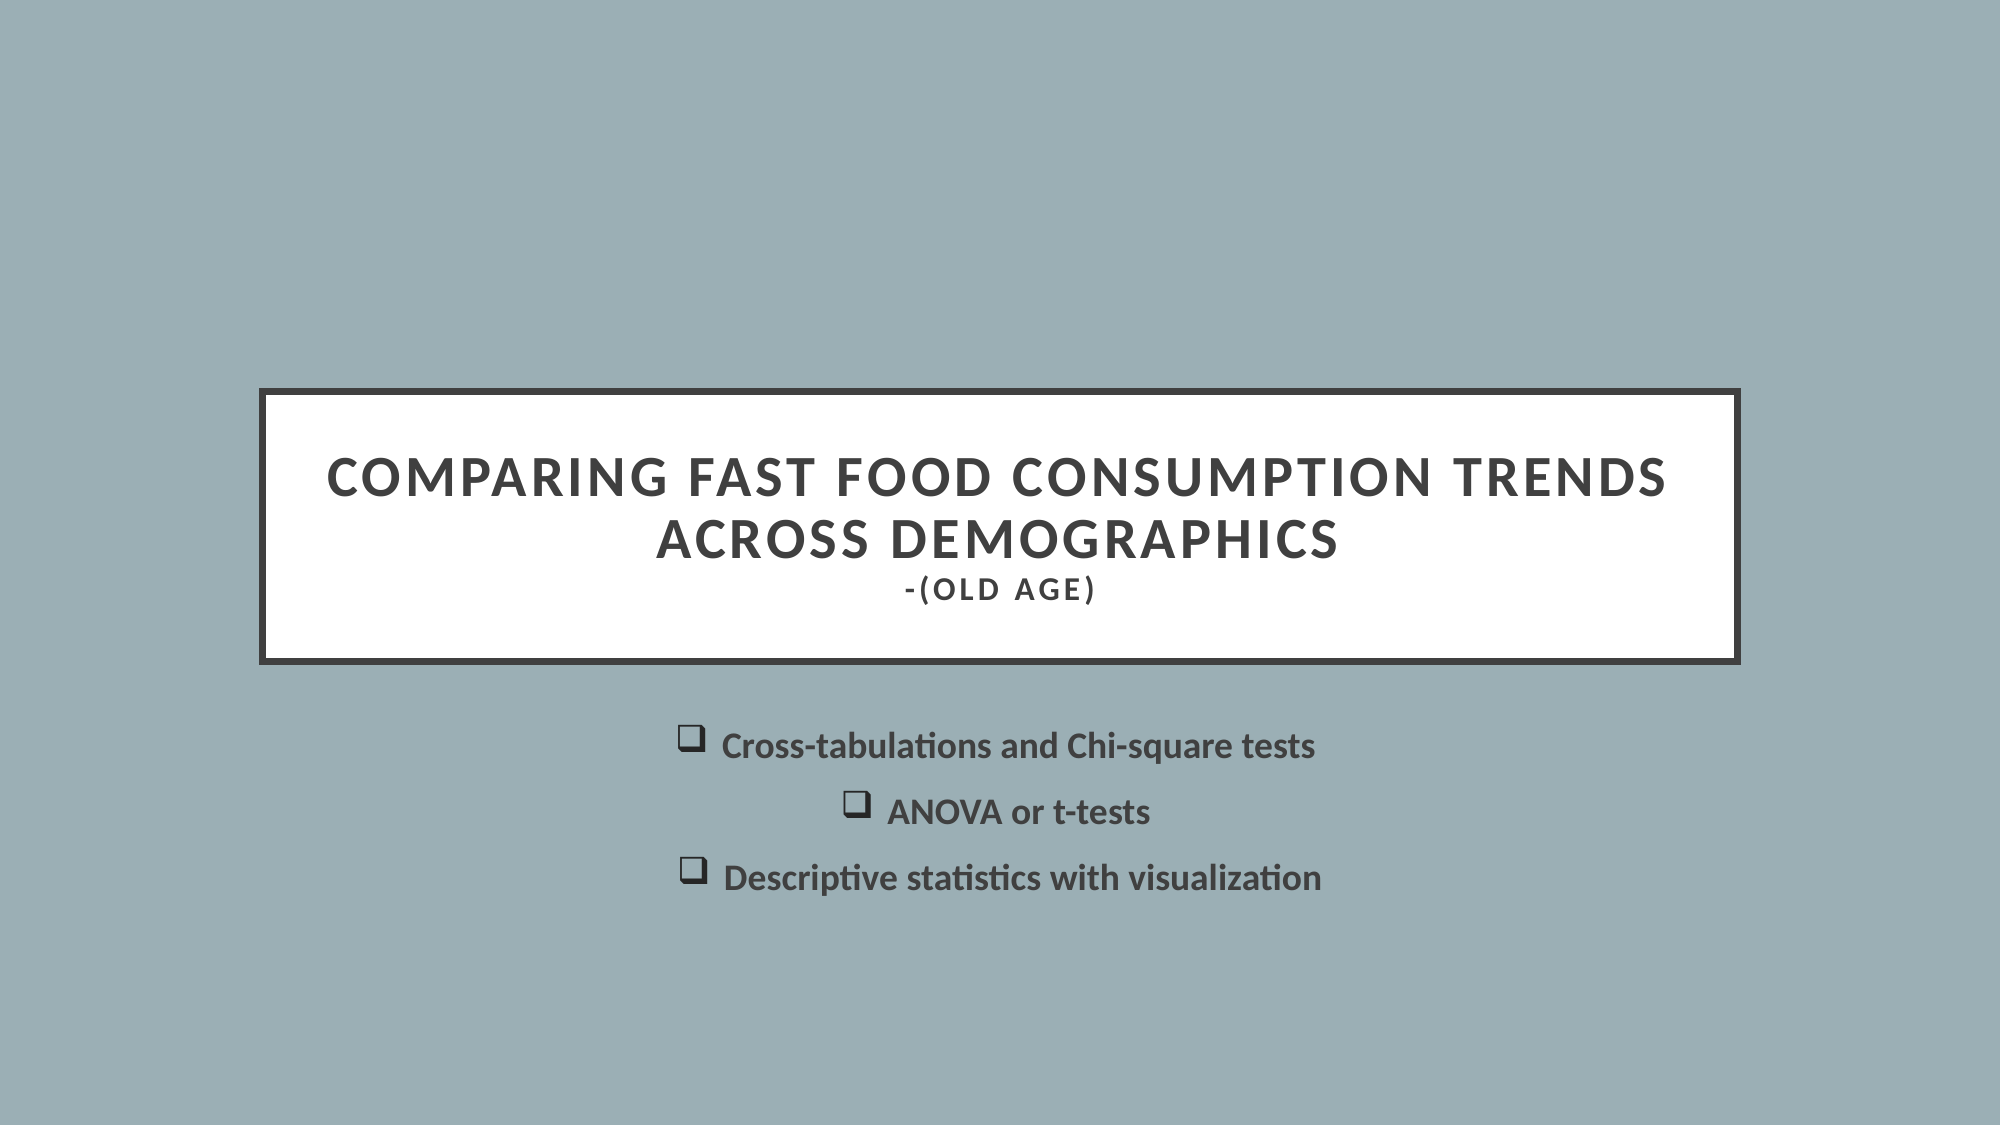

# Comparing Fast Food Consumption Trends Across Demographics -(old age)
Cross-tabulations and Chi-square tests
ANOVA or t-tests
Descriptive statistics with visualization